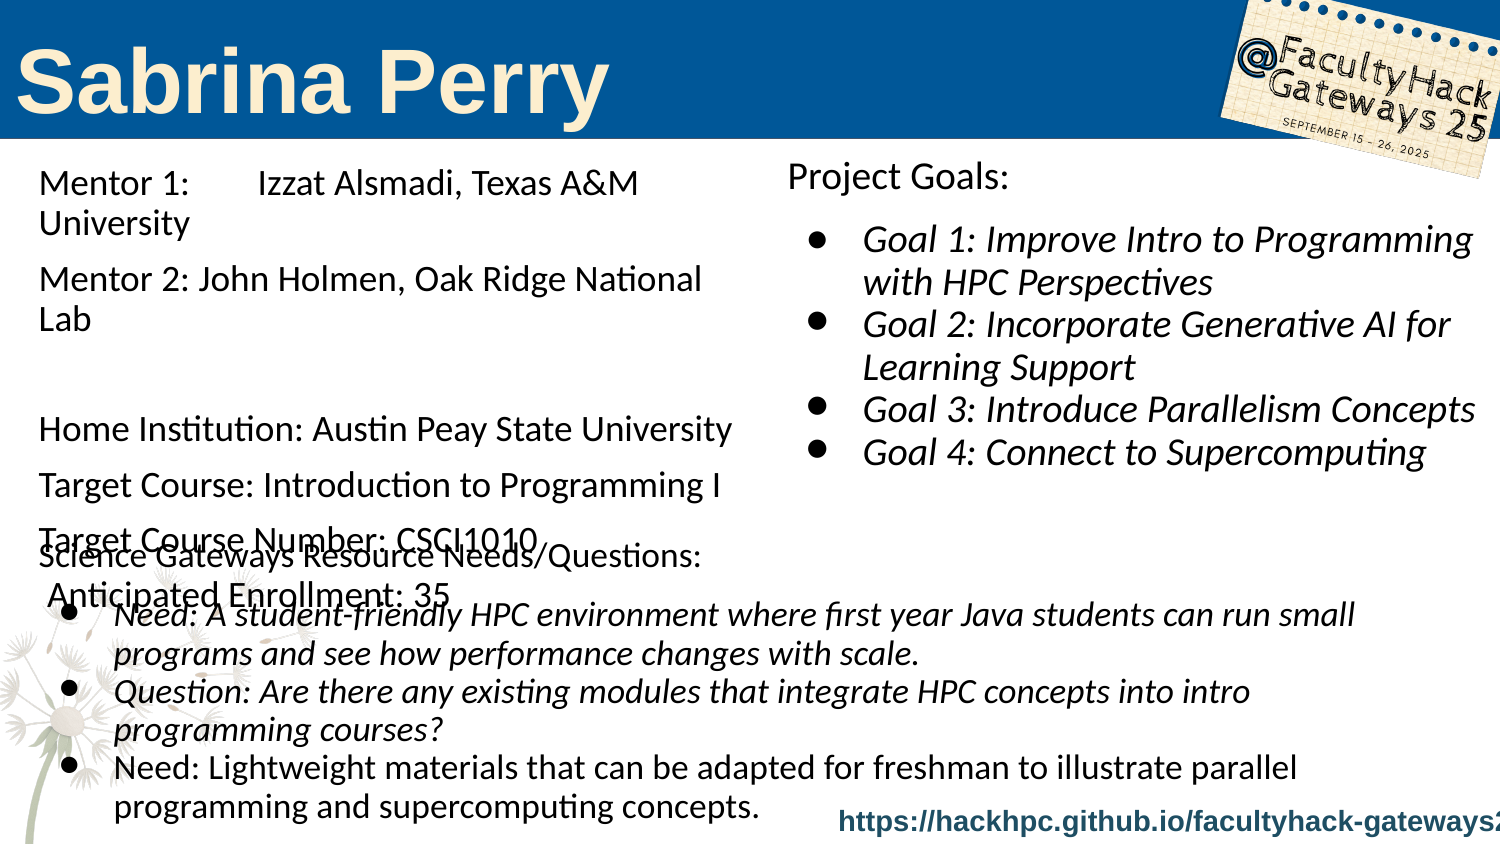

# Sabrina Perry
Project Goals:
Goal 1: Improve Intro to Programming with HPC Perspectives
Goal 2: Incorporate Generative AI for Learning Support
Goal 3: Introduce Parallelism Concepts
Goal 4: Connect to Supercomputing

Mentor 1:	Izzat Alsmadi, Texas A&M University
Mentor 2: John Holmen, Oak Ridge National Lab

Home Institution: Austin Peay State University
Target Course: Introduction to Programming I
Target Course Number: CSCI1010
 Anticipated Enrollment: 35

Science Gateways Resource Needs/Questions:
Need: A student-friendly HPC environment where first year Java students can run small programs and see how performance changes with scale.
Question: Are there any existing modules that integrate HPC concepts into intro programming courses?
Need: Lightweight materials that can be adapted for freshman to illustrate parallel programming and supercomputing concepts.